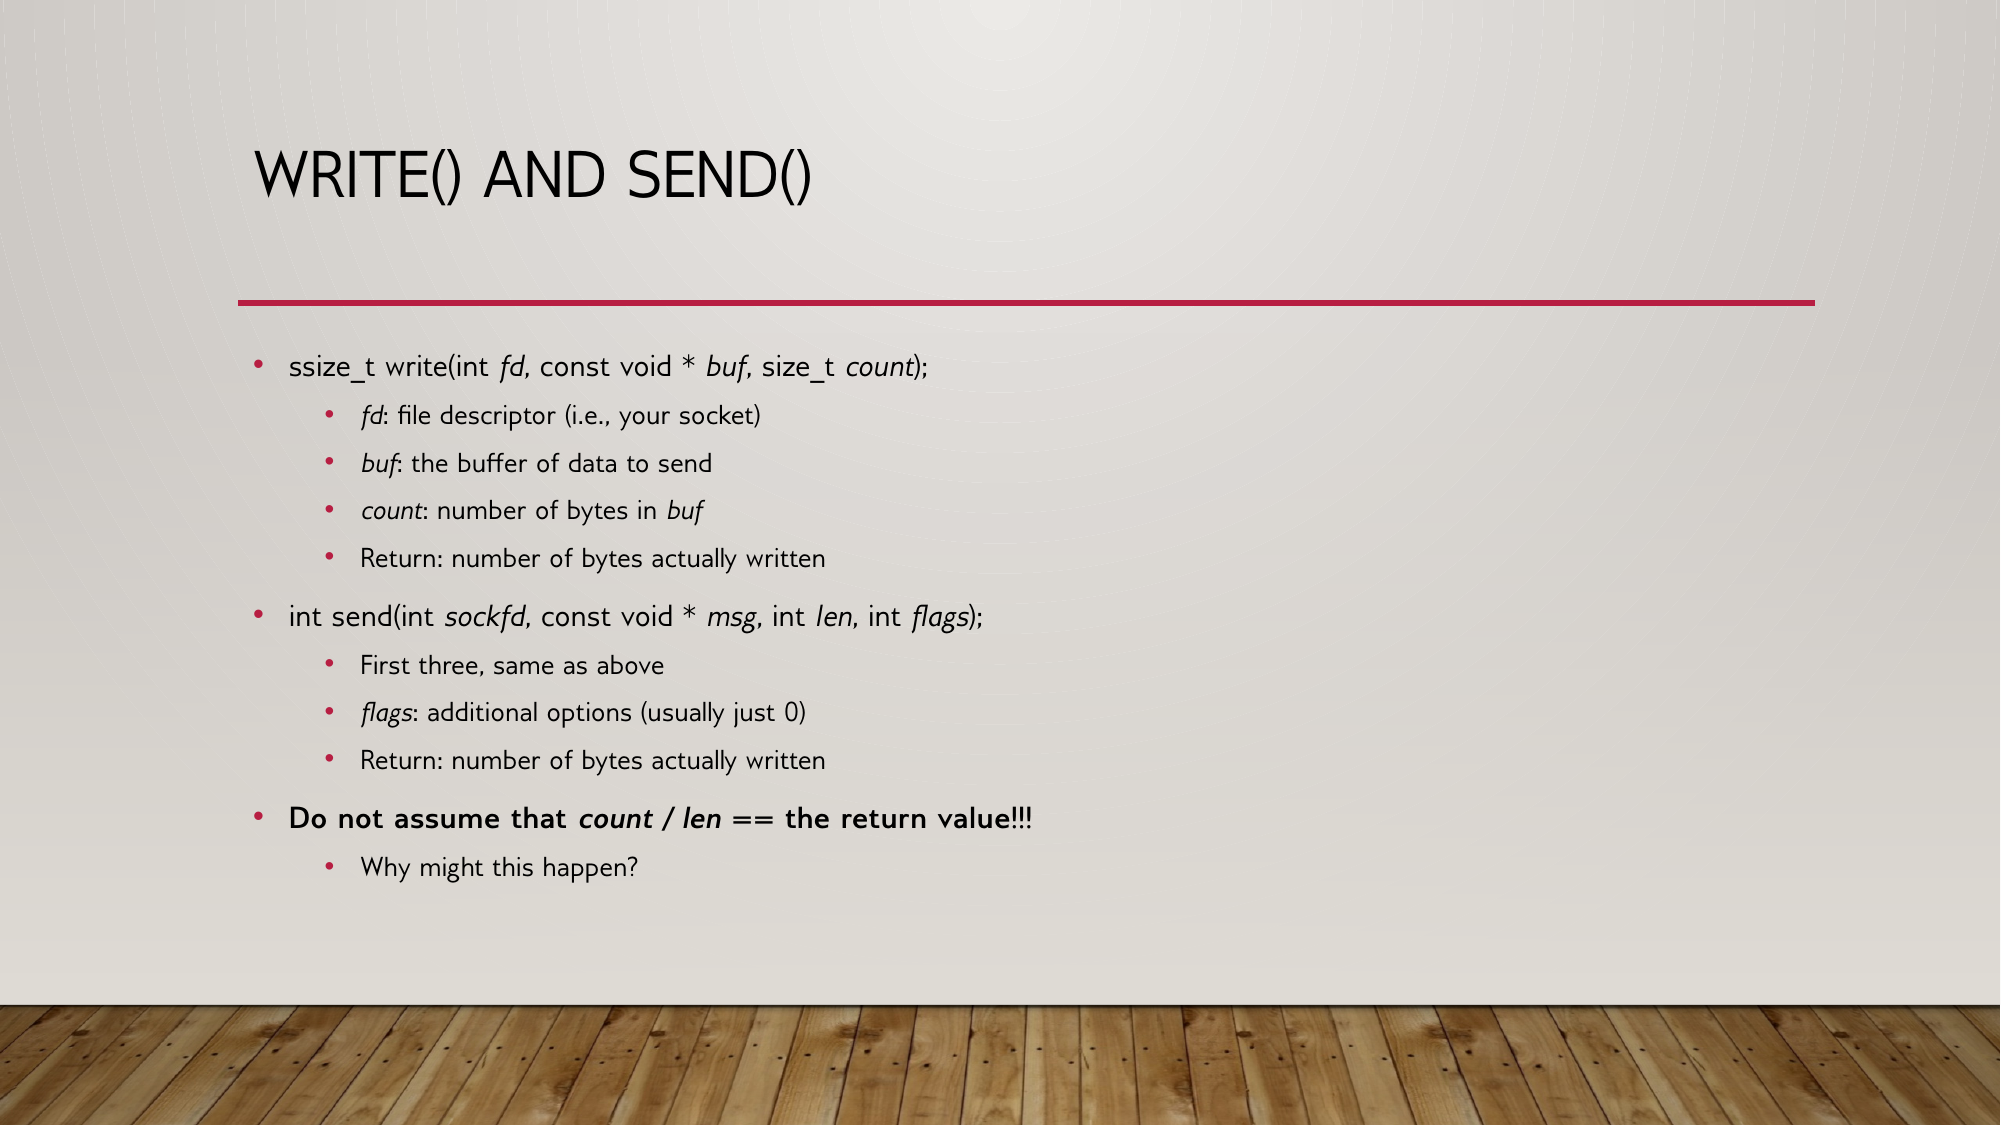

# write() and send()
ssize_t write(int fd, const void * buf, size_t count);
fd: file descriptor (i.e., your socket)
buf: the buffer of data to send
count: number of bytes in buf
Return: number of bytes actually written
int send(int sockfd, const void * msg, int len, int flags);
First three, same as above
flags: additional options (usually just 0)
Return: number of bytes actually written
Do not assume that count / len == the return value!!!
Why might this happen?